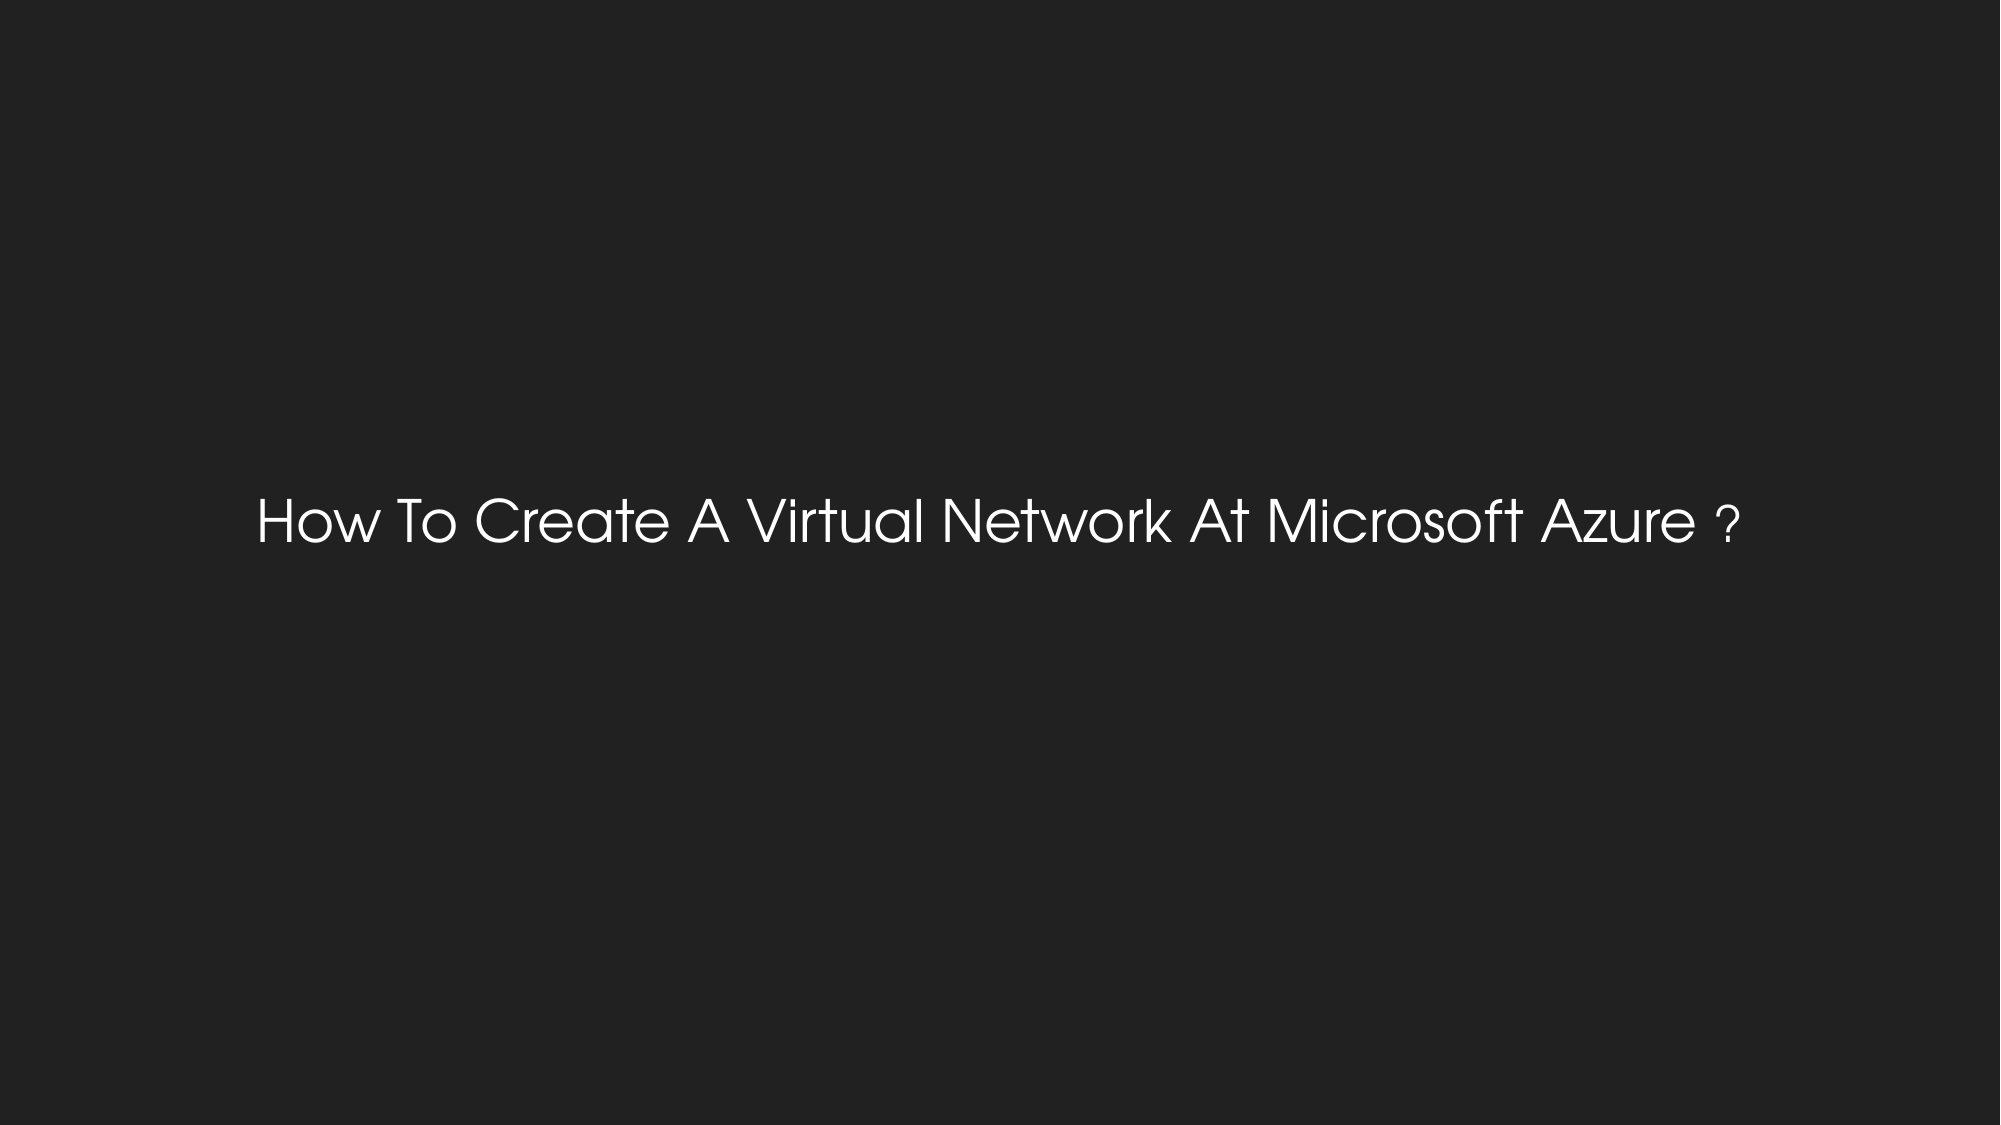

How To Create A Virtual Network At Microsoft Azure ?